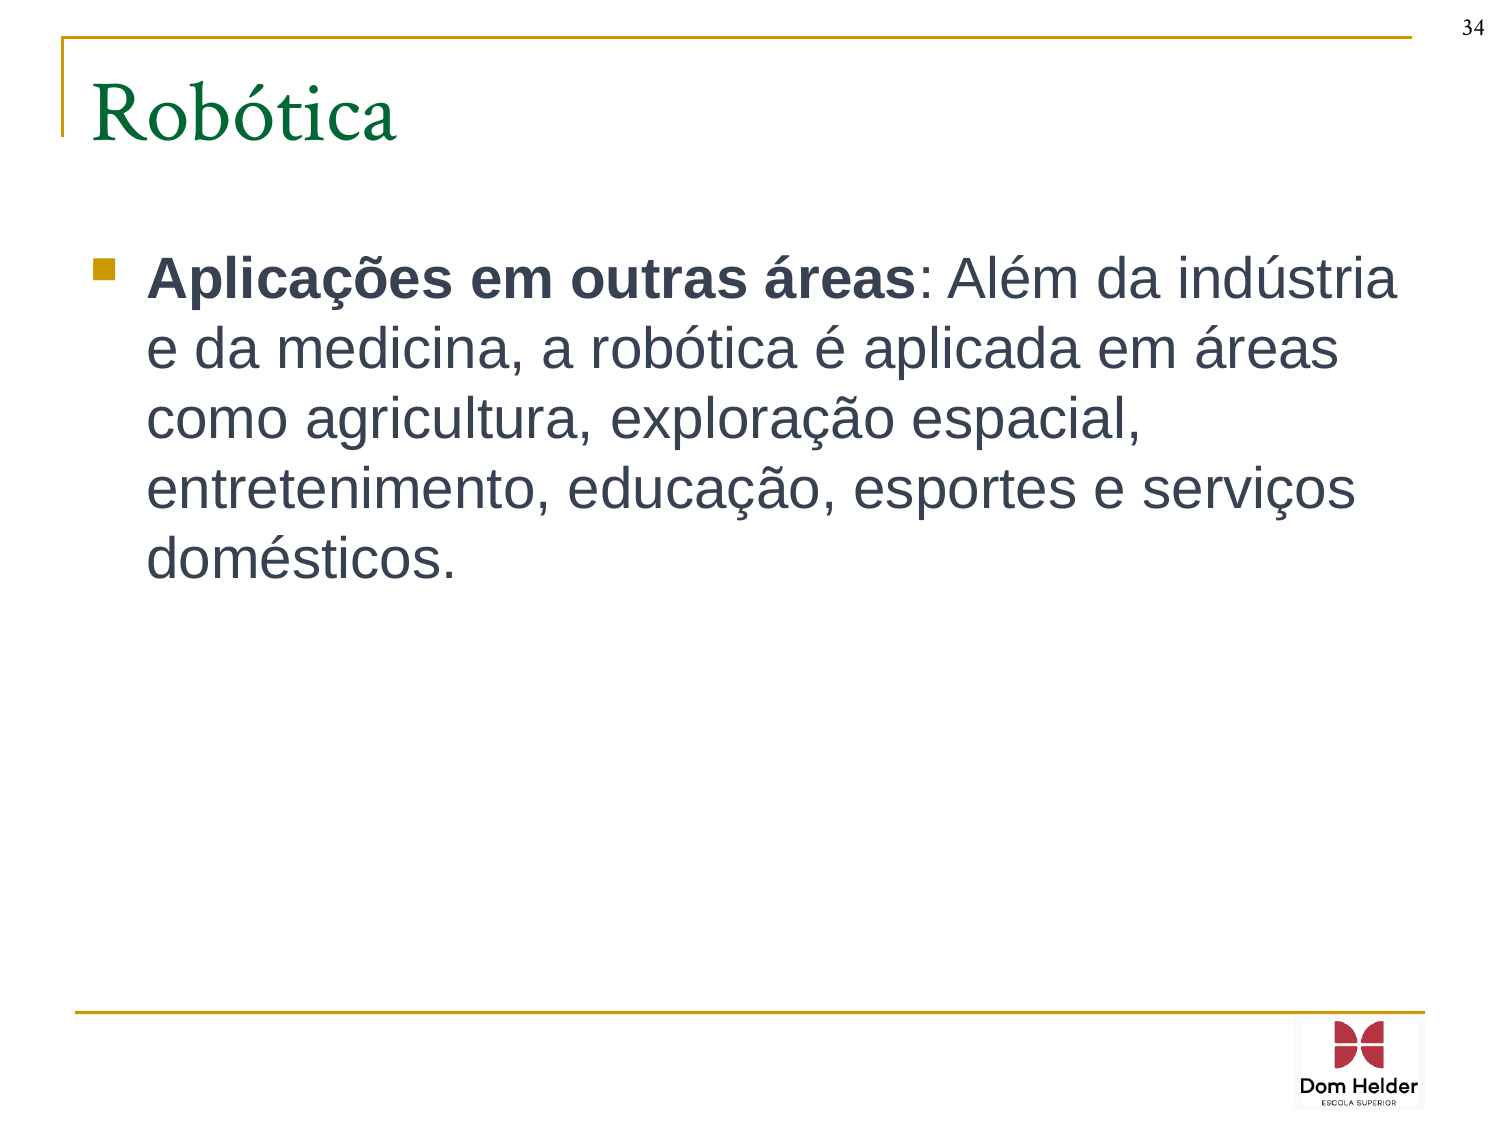

34
# Robótica
Aplicações em outras áreas: Além da indústria e da medicina, a robótica é aplicada em áreas como agricultura, exploração espacial, entretenimento, educação, esportes e serviços domésticos.